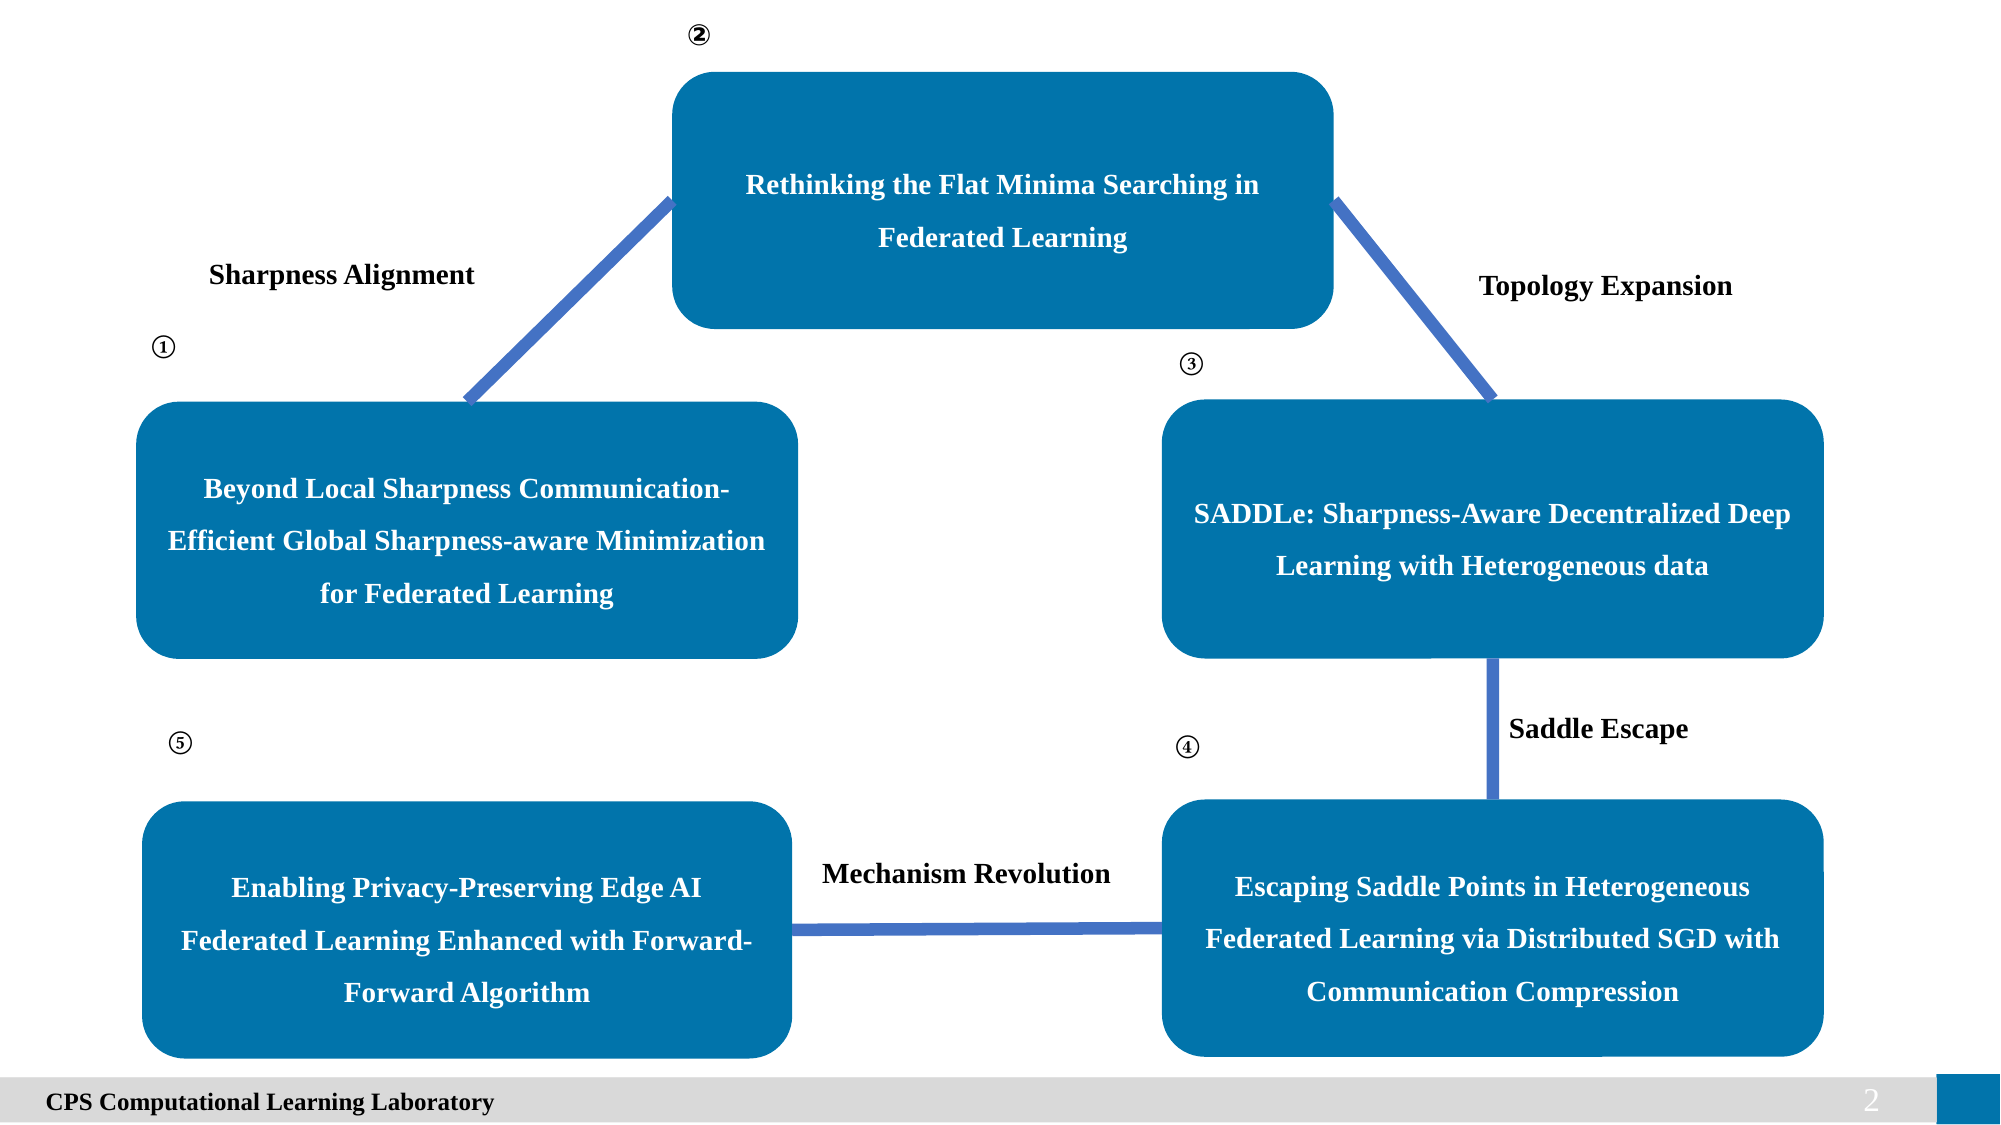

②
Rethinking the Flat Minima Searching in Federated Learning
Sharpness Alignment
Topology Expansion
①
③
SADDLe: Sharpness-Aware Decentralized Deep Learning with Heterogeneous data
Beyond Local Sharpness Communication-Efficient Global Sharpness-aware Minimization for Federated Learning
Saddle Escape
⑤
④
Escaping Saddle Points in Heterogeneous Federated Learning via Distributed SGD with Communication Compression
Enabling Privacy-Preserving Edge AI Federated Learning Enhanced with Forward-Forward Algorithm
Mechanism Revolution
2
　CPS Computational Learning Laboratory